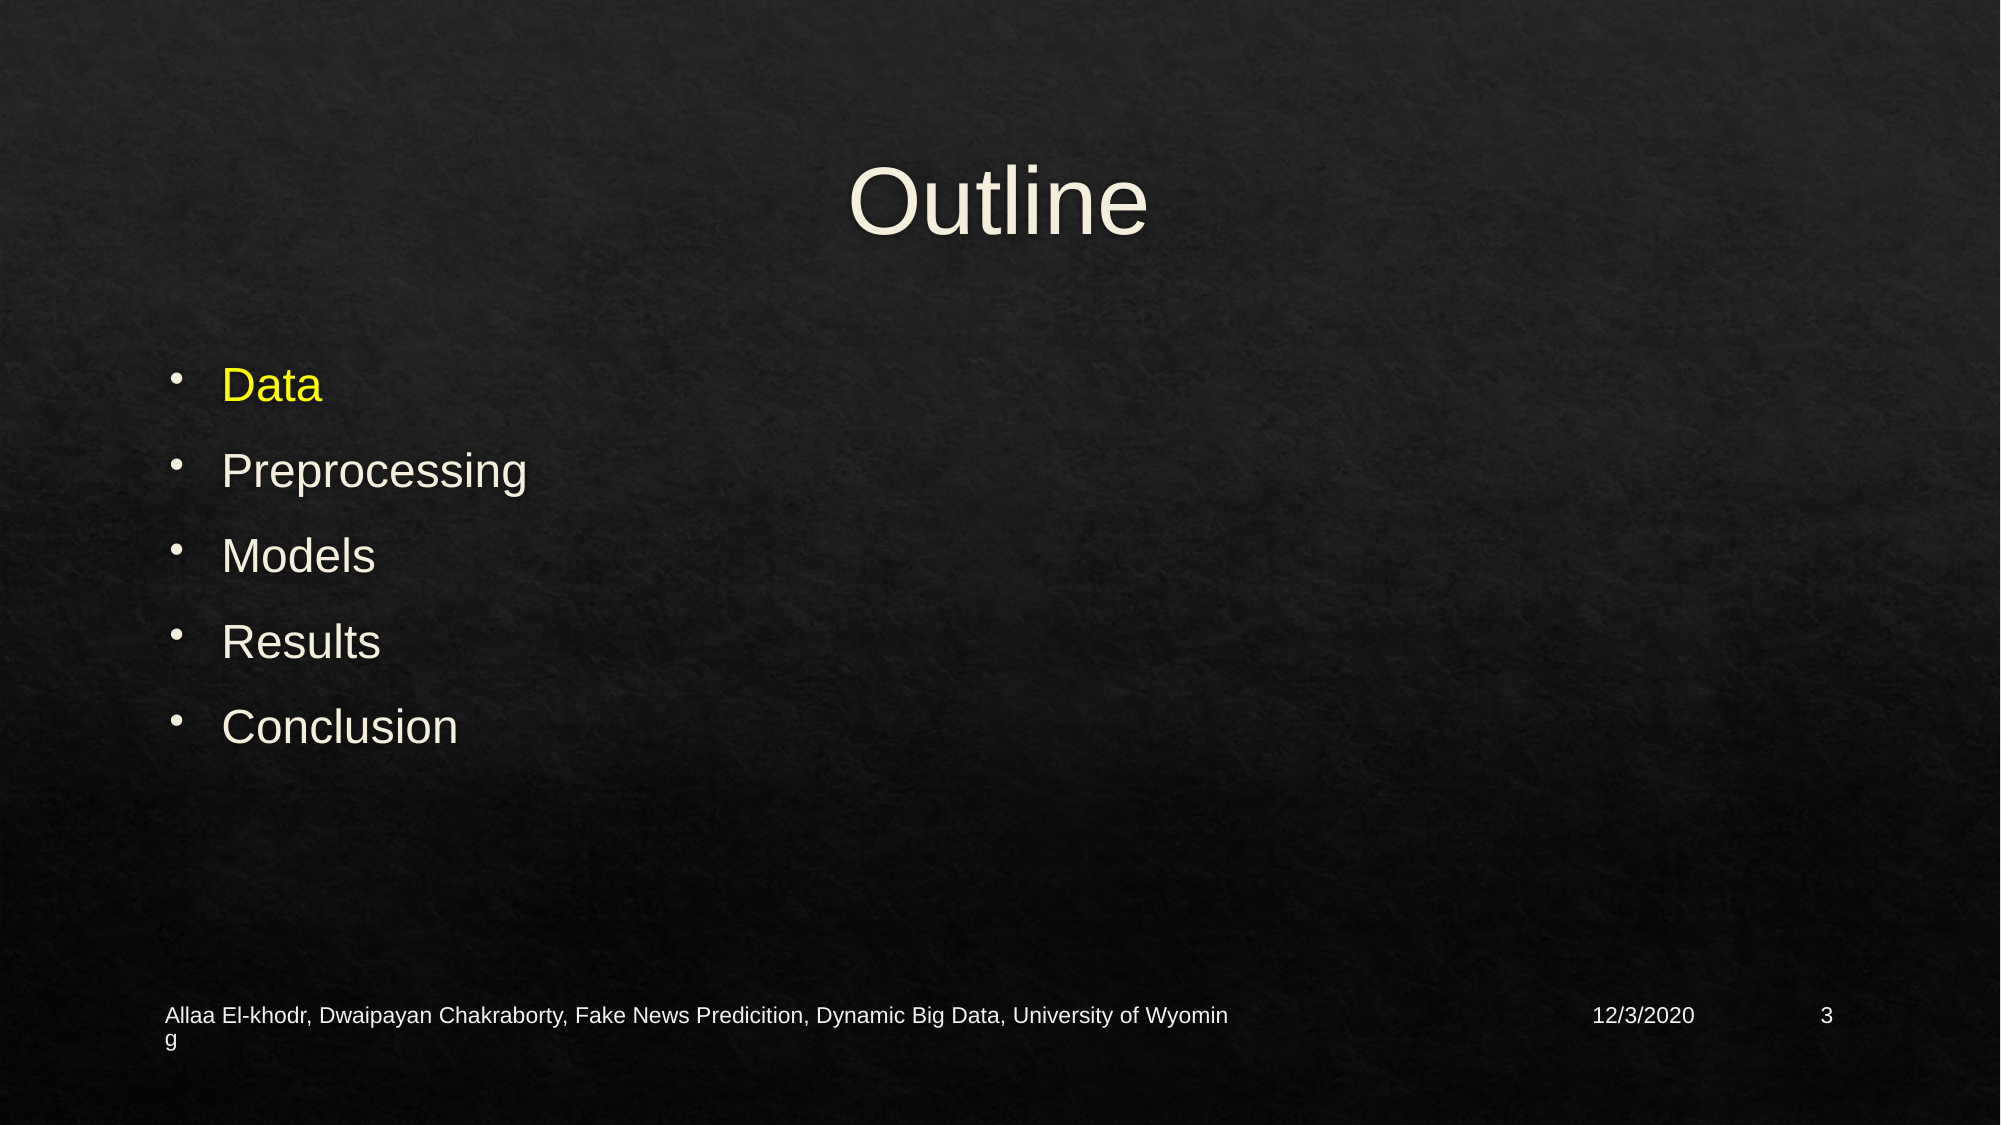

# Outline
Data
Preprocessing
Models
Results
Conclusion

Allaa El-khodr, Dwaipayan Chakraborty, Fake News Predicition, Dynamic Big Data, University of Wyoming
12/3/2020
3